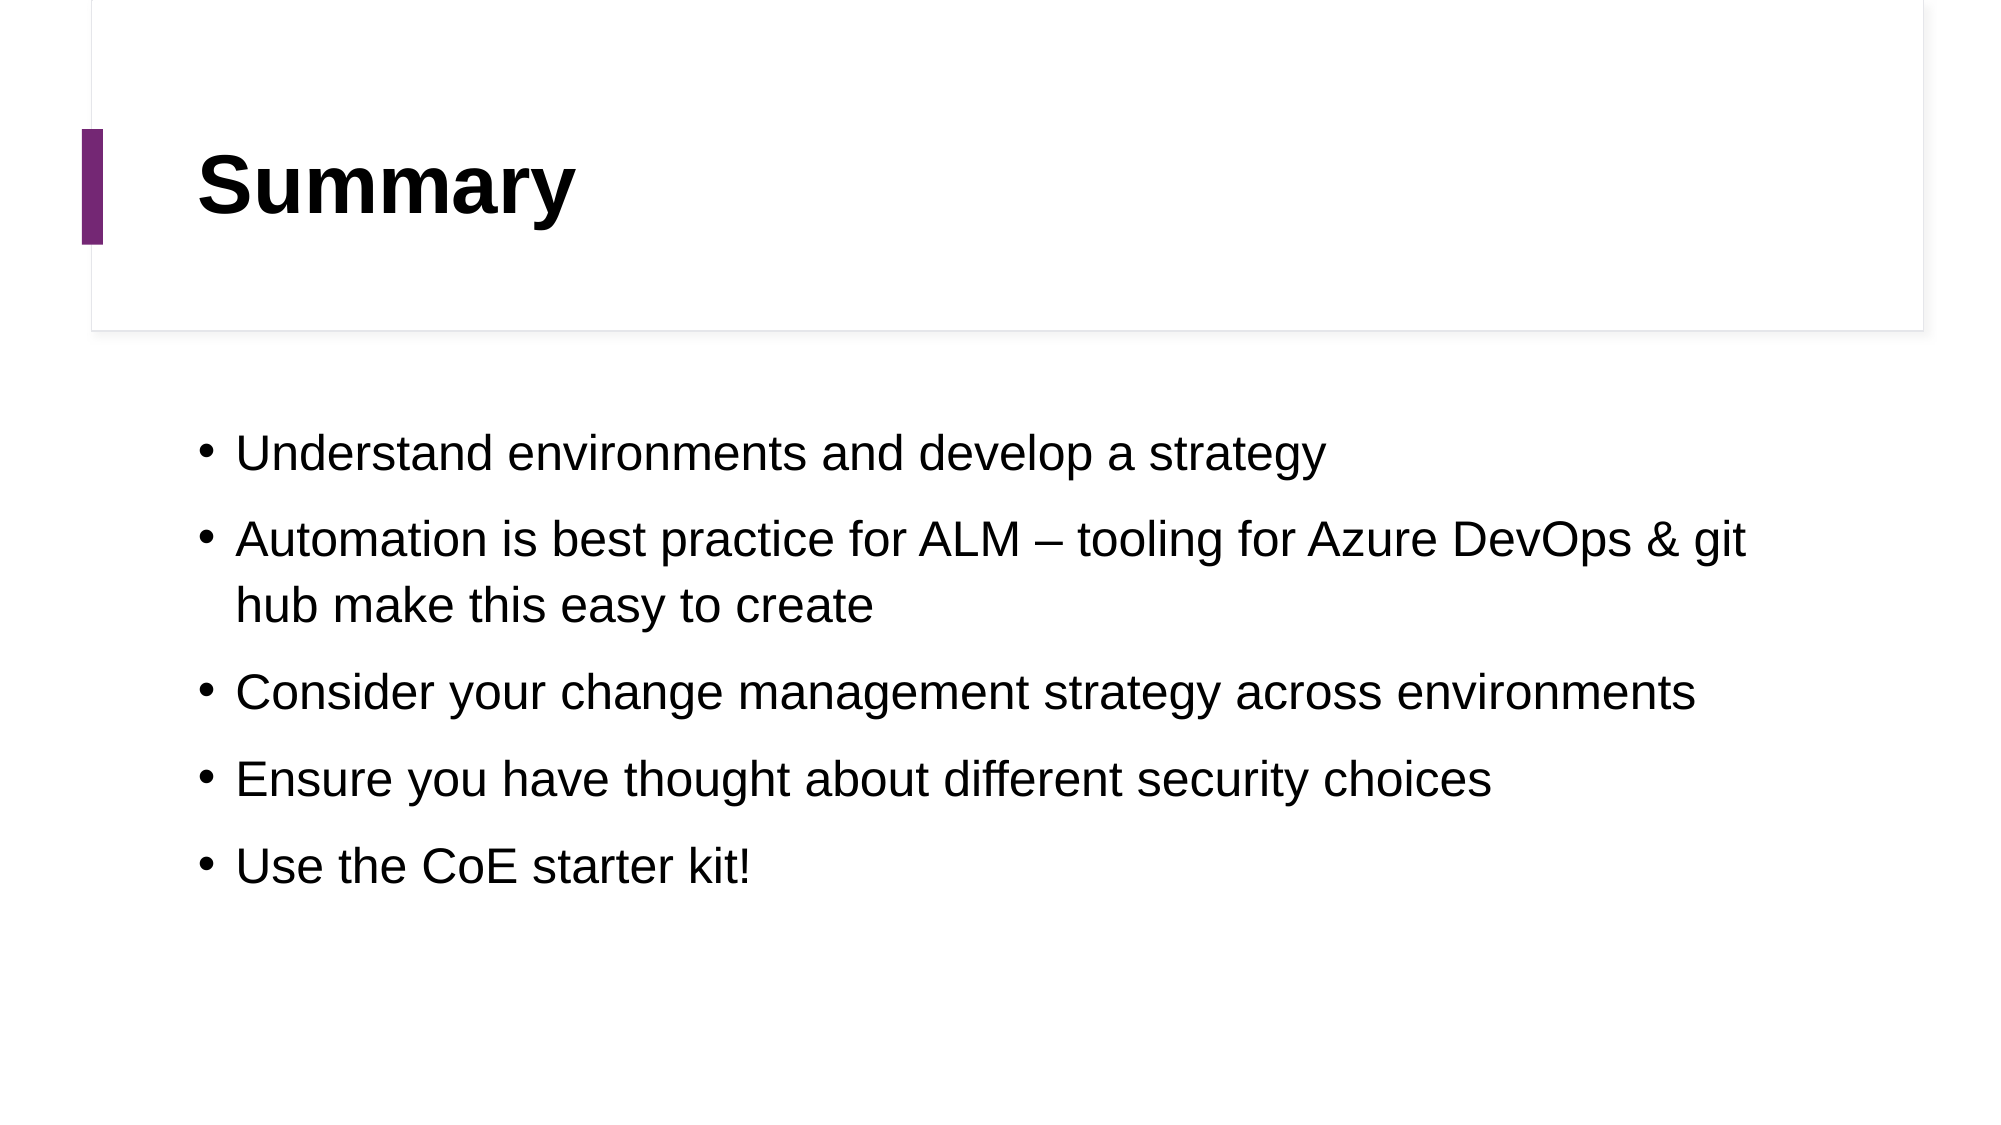

# Summary
Understand environments and develop a strategy
Automation is best practice for ALM – tooling for Azure DevOps & git hub make this easy to create
Consider your change management strategy across environments
Ensure you have thought about different security choices
Use the CoE starter kit!